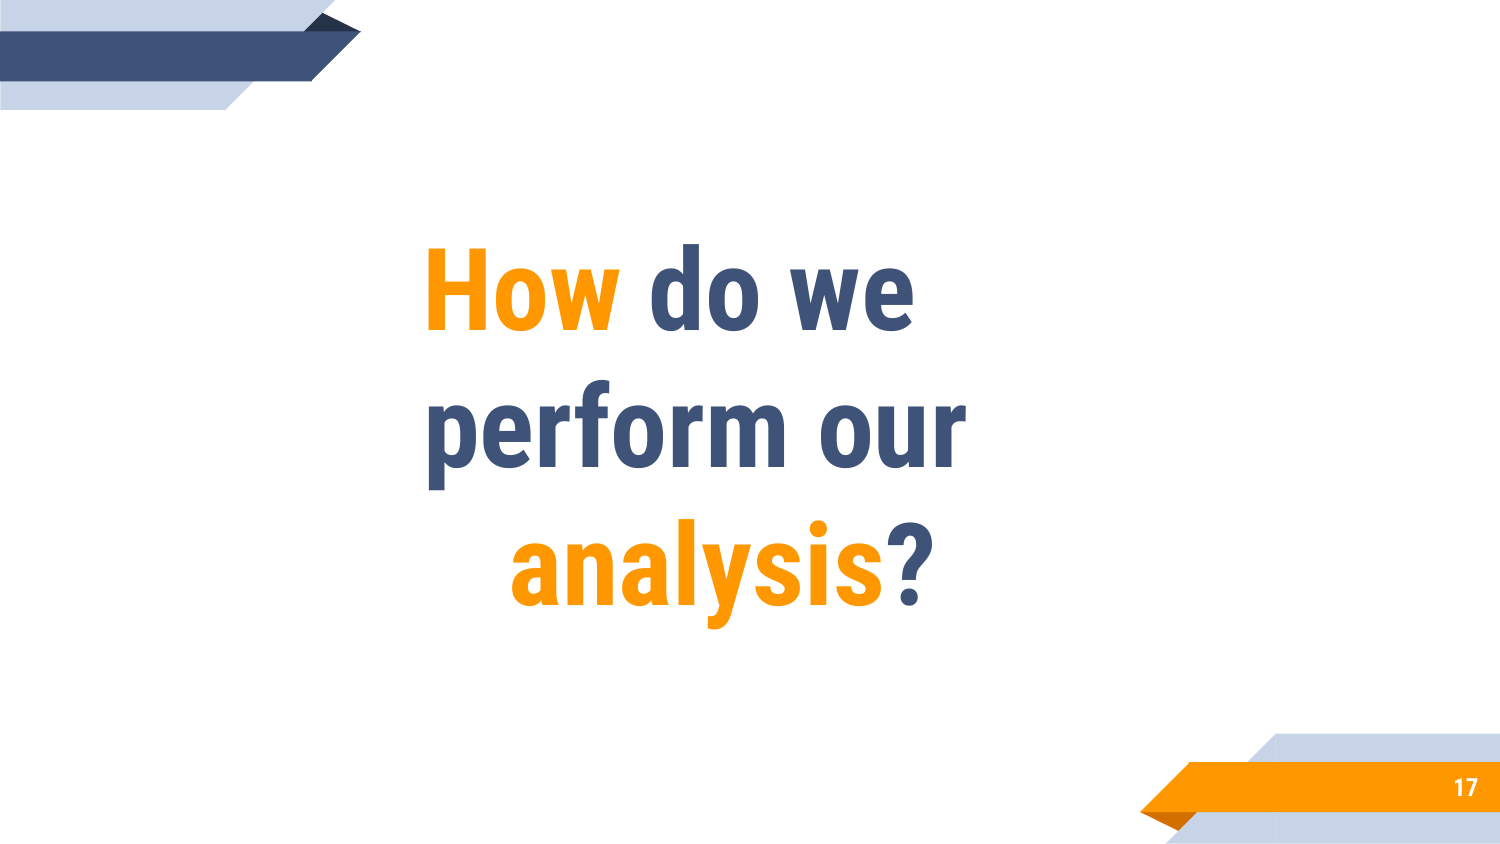

How do we
  perform our
   analysis?
17